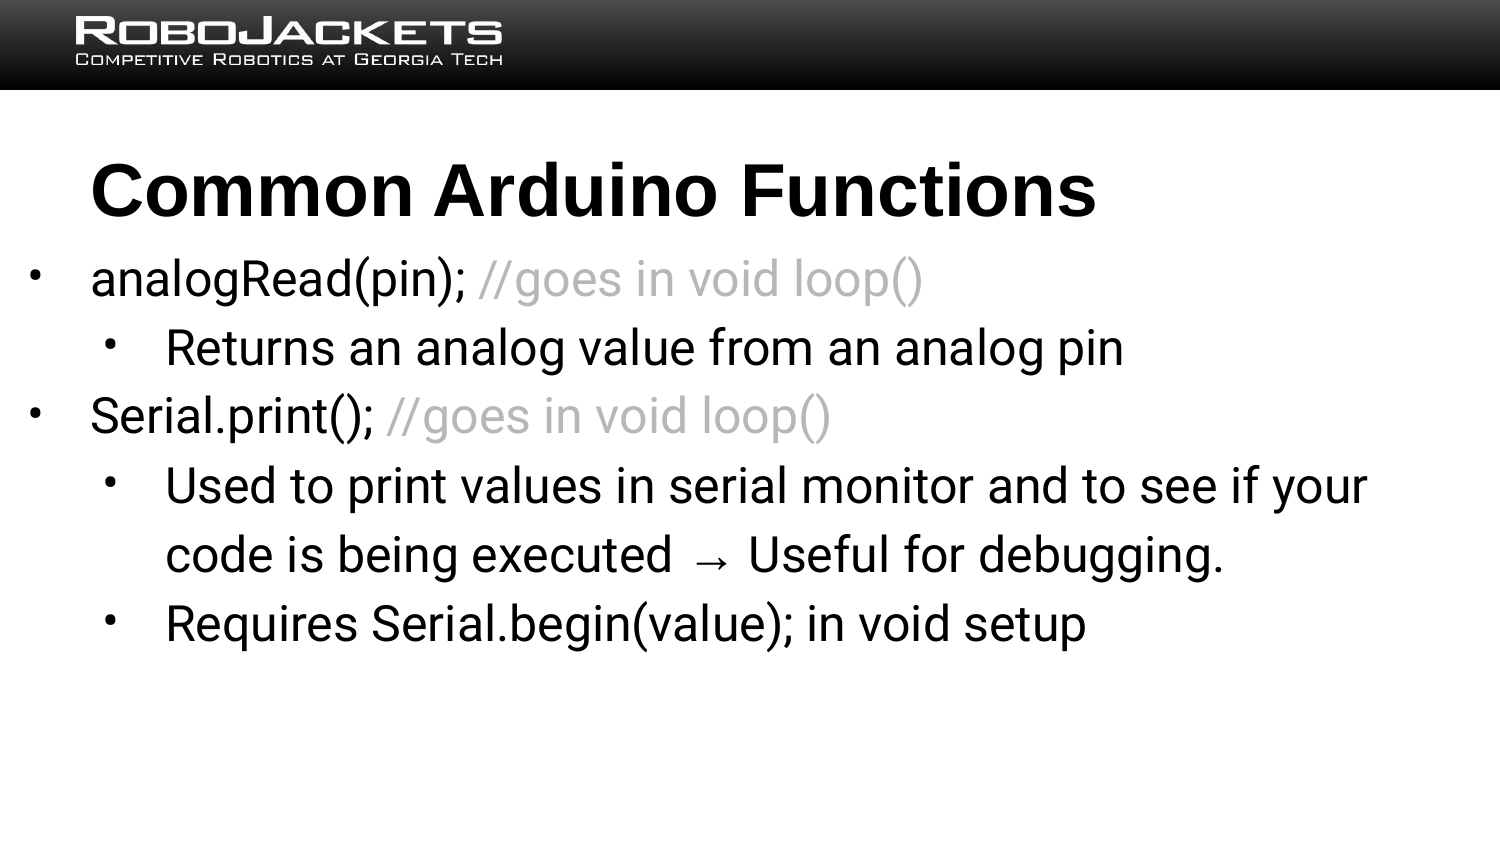

# Common Arduino Functions
analogRead(pin); //goes in void loop()
Returns an analog value from an analog pin
Serial.print(); //goes in void loop()
Used to print values in serial monitor and to see if your code is being executed → Useful for debugging.
Requires Serial.begin(value); in void setup